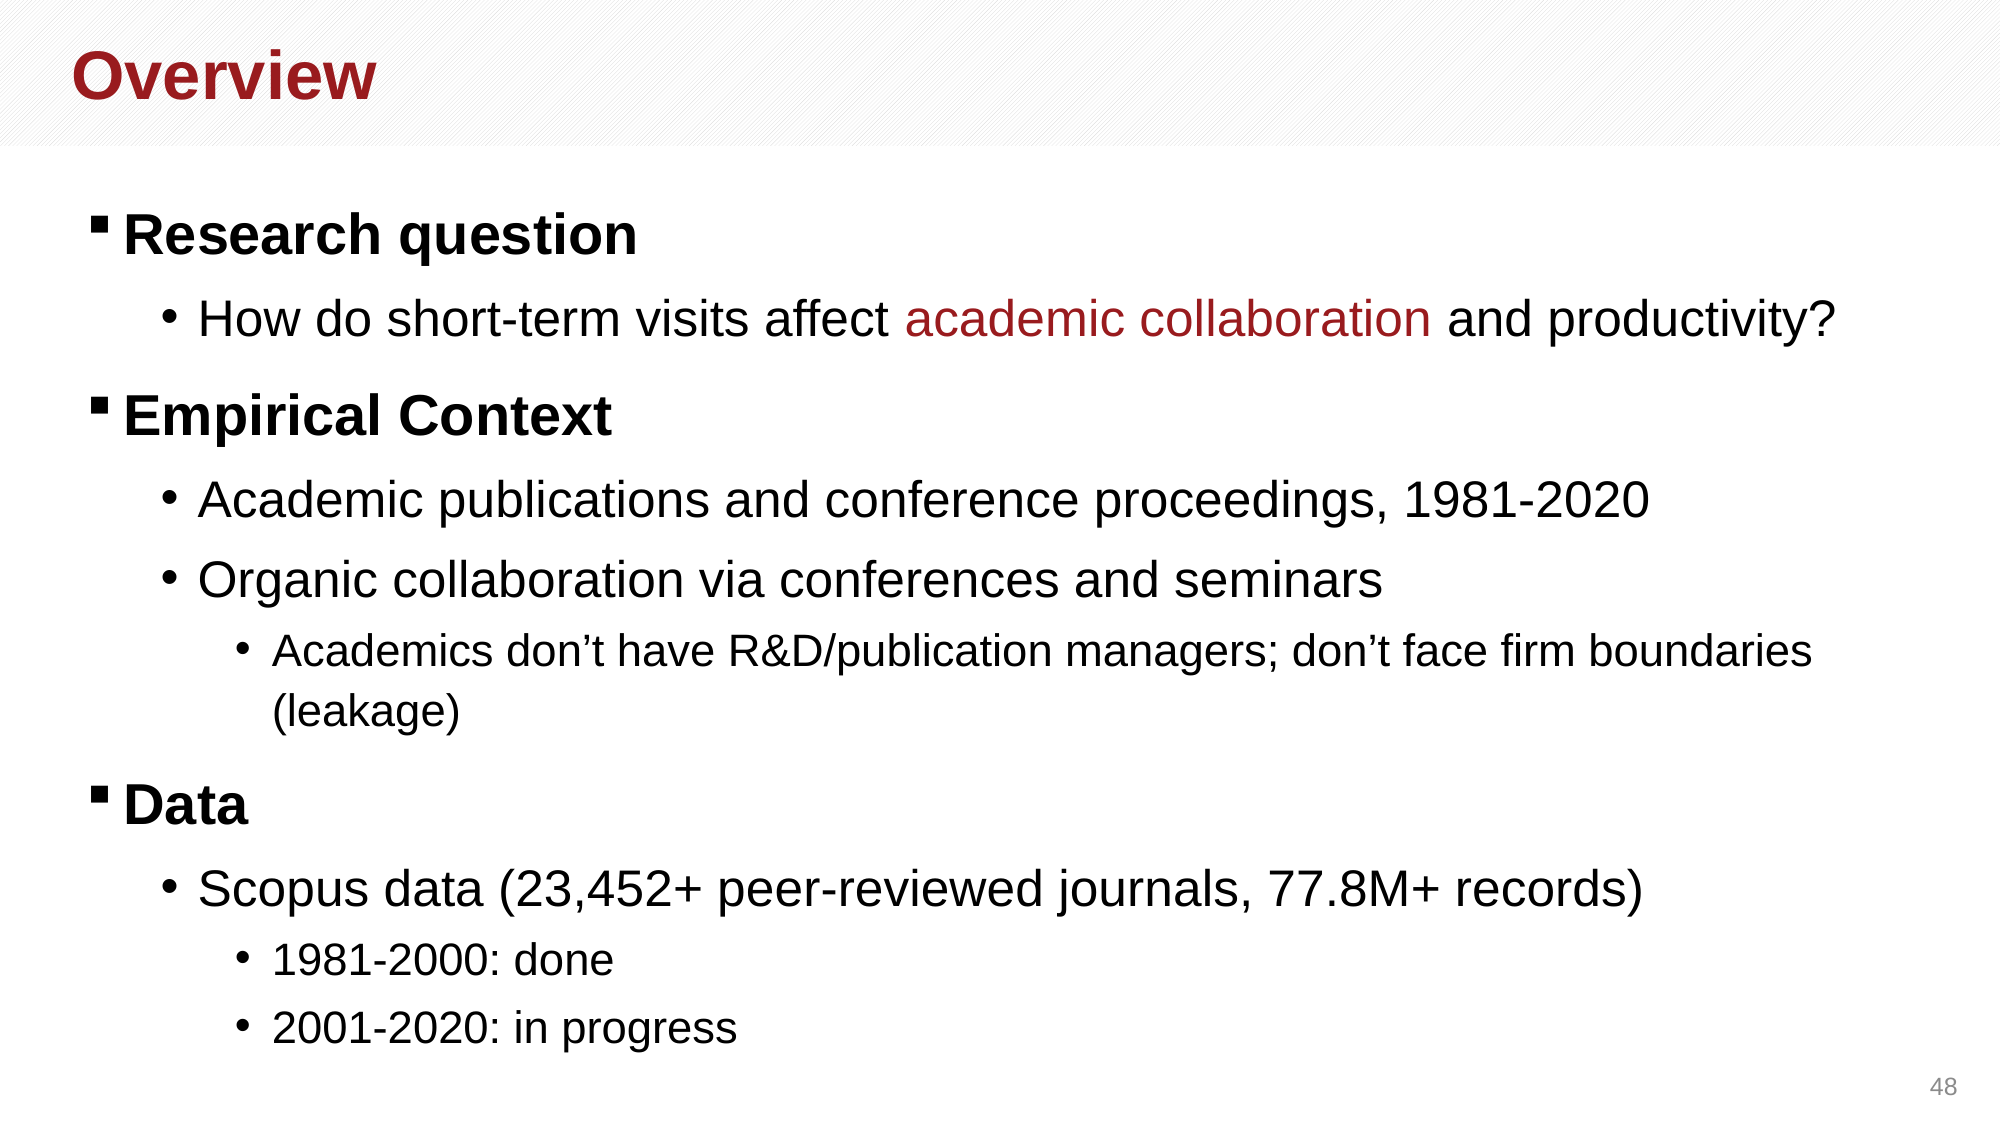

# Overview
Research question
How do short-term visits affect academic collaboration and productivity?
Empirical Context
Academic publications and conference proceedings, 1981-2020
Organic collaboration via conferences and seminars
Academics don’t have R&D/publication managers; don’t face firm boundaries (leakage)
Data
Scopus data (23,452+ peer-reviewed journals, 77.8M+ records)
1981-2000: done
2001-2020: in progress
48